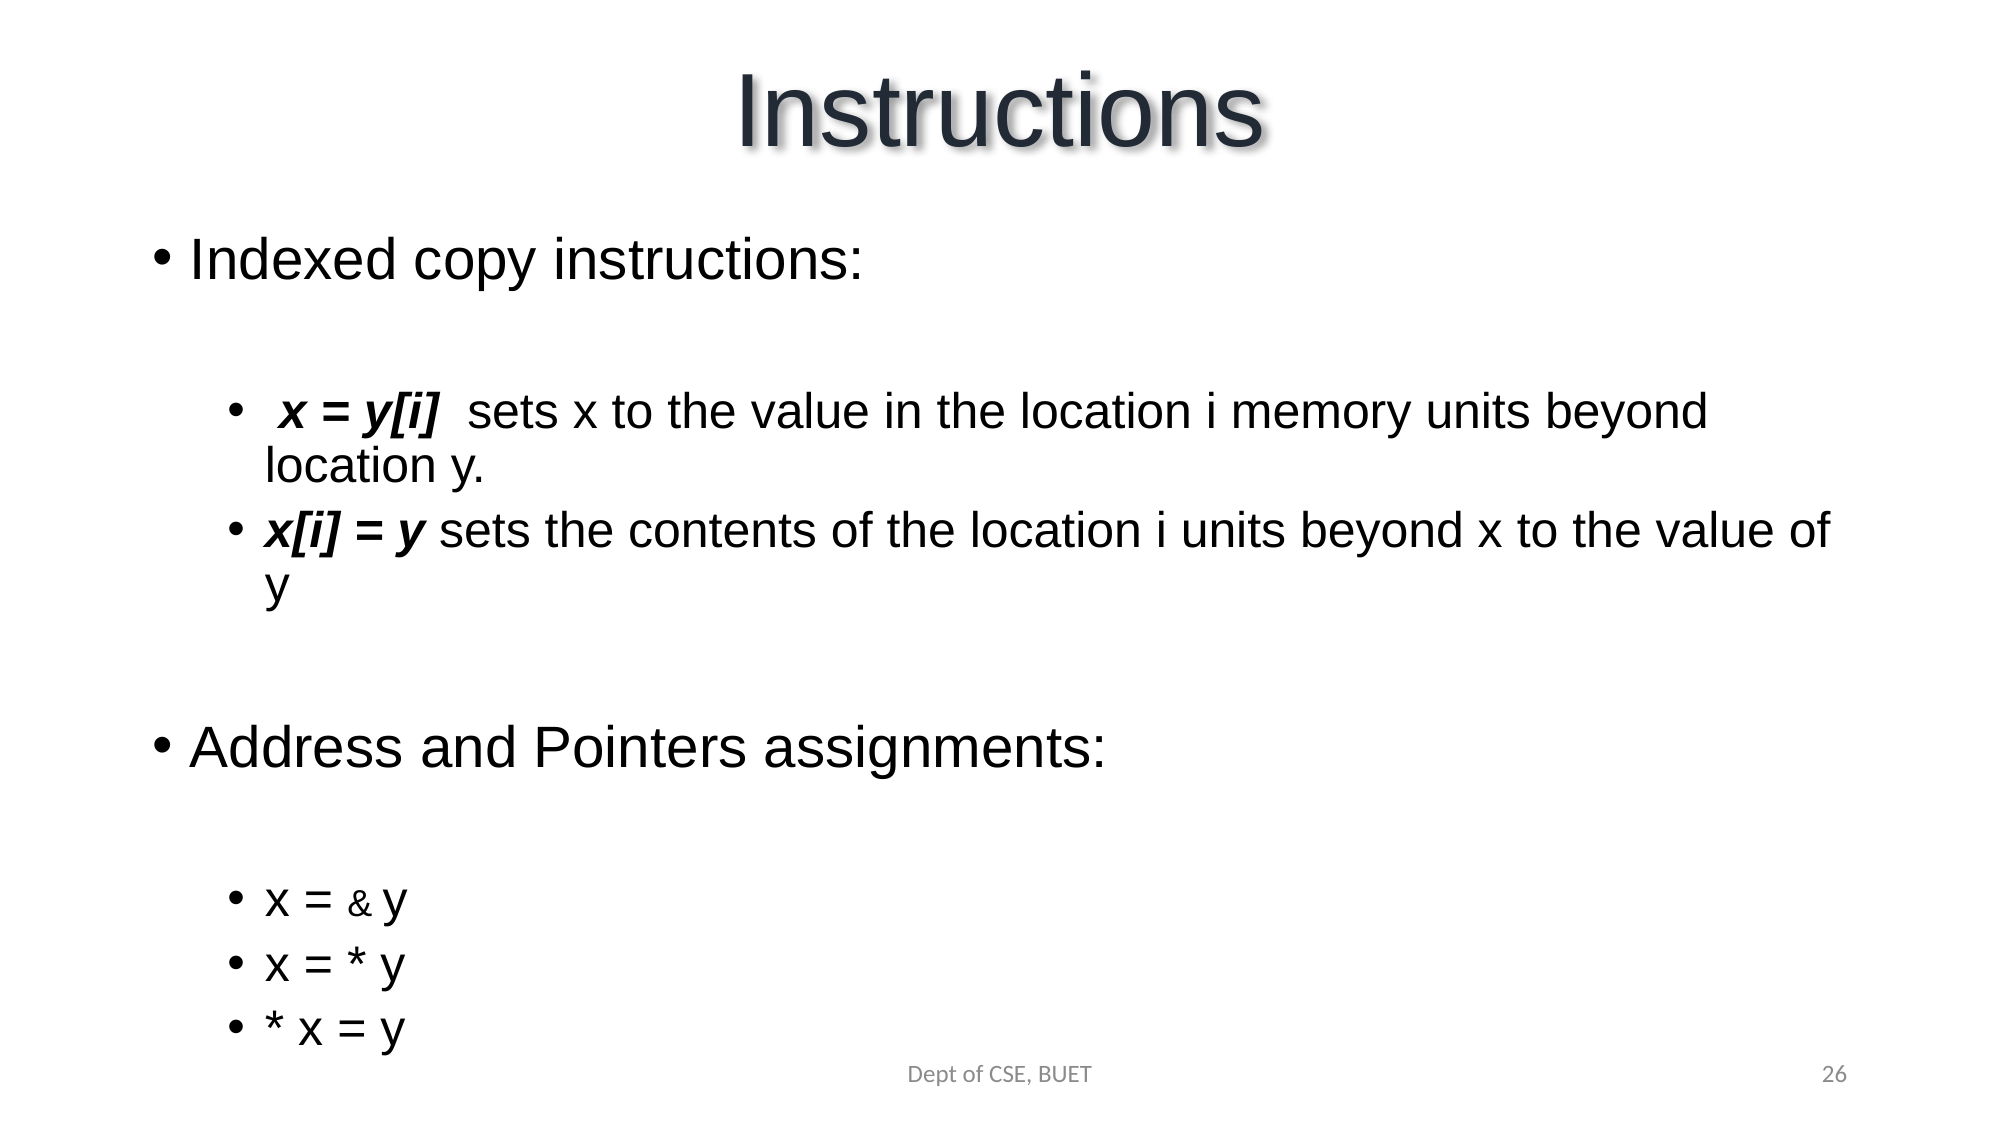

# Instructions
Indexed copy instructions:

 x = y[i]  sets x to the value in the location i memory units beyond location y.
x[i] = y sets the contents of the location i units beyond x to the value of y

Address and Pointers assignments:

x = & y
x = * y
* x = y
Dept of CSE, BUET
26